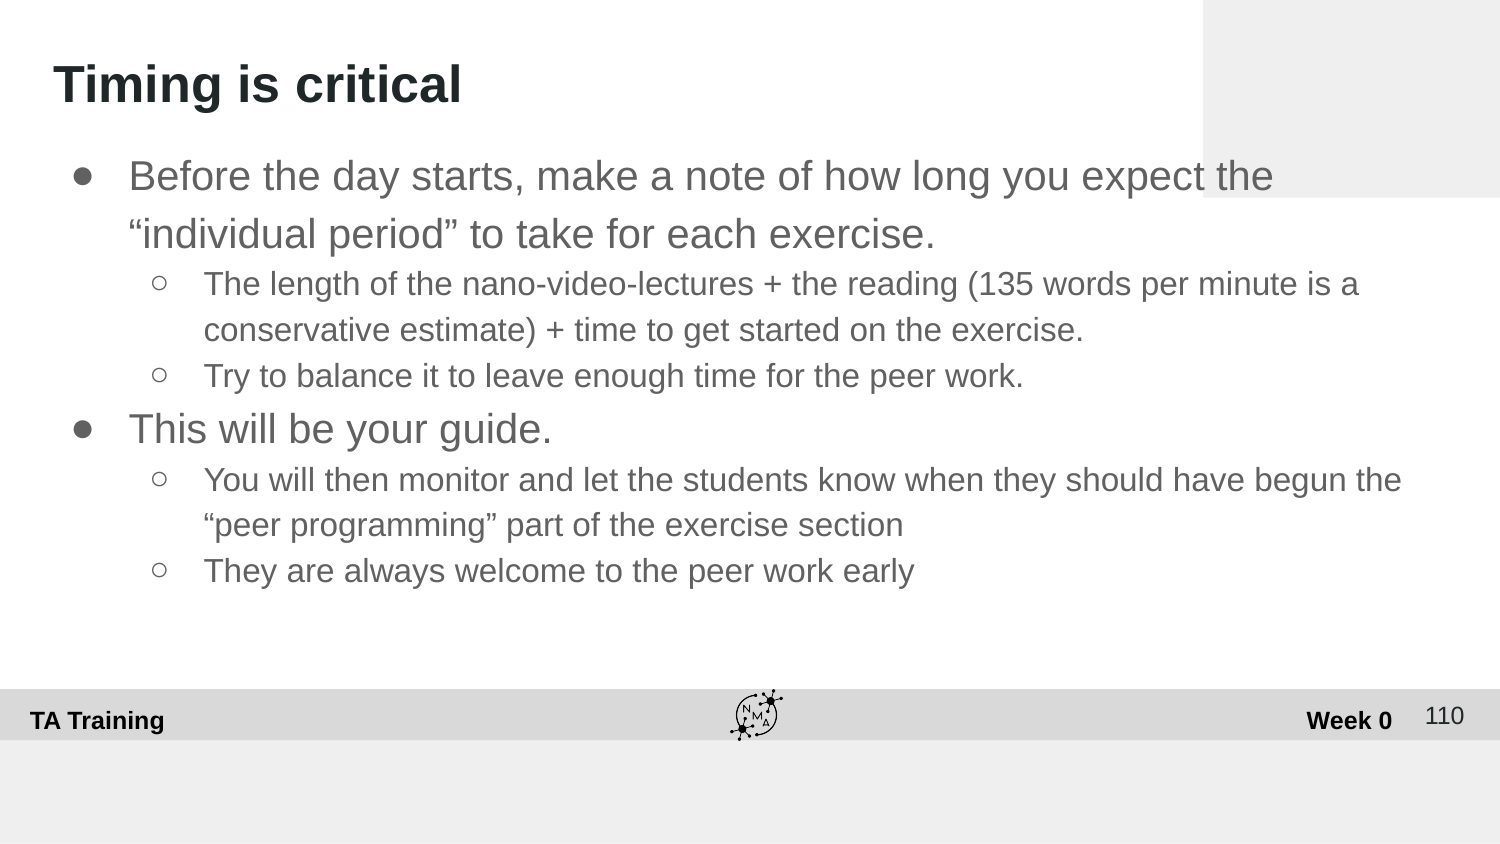

# Timing is critical
Before the day starts, make a note of how long you expect the “individual period” to take for each exercise.
The length of the nano-video-lectures + the reading (135 words per minute is a conservative estimate) + time to get started on the exercise.
Try to balance it to leave enough time for the peer work.
This will be your guide.
You will then monitor and let the students know when they should have begun the “peer programming” part of the exercise section
They are always welcome to the peer work early
110